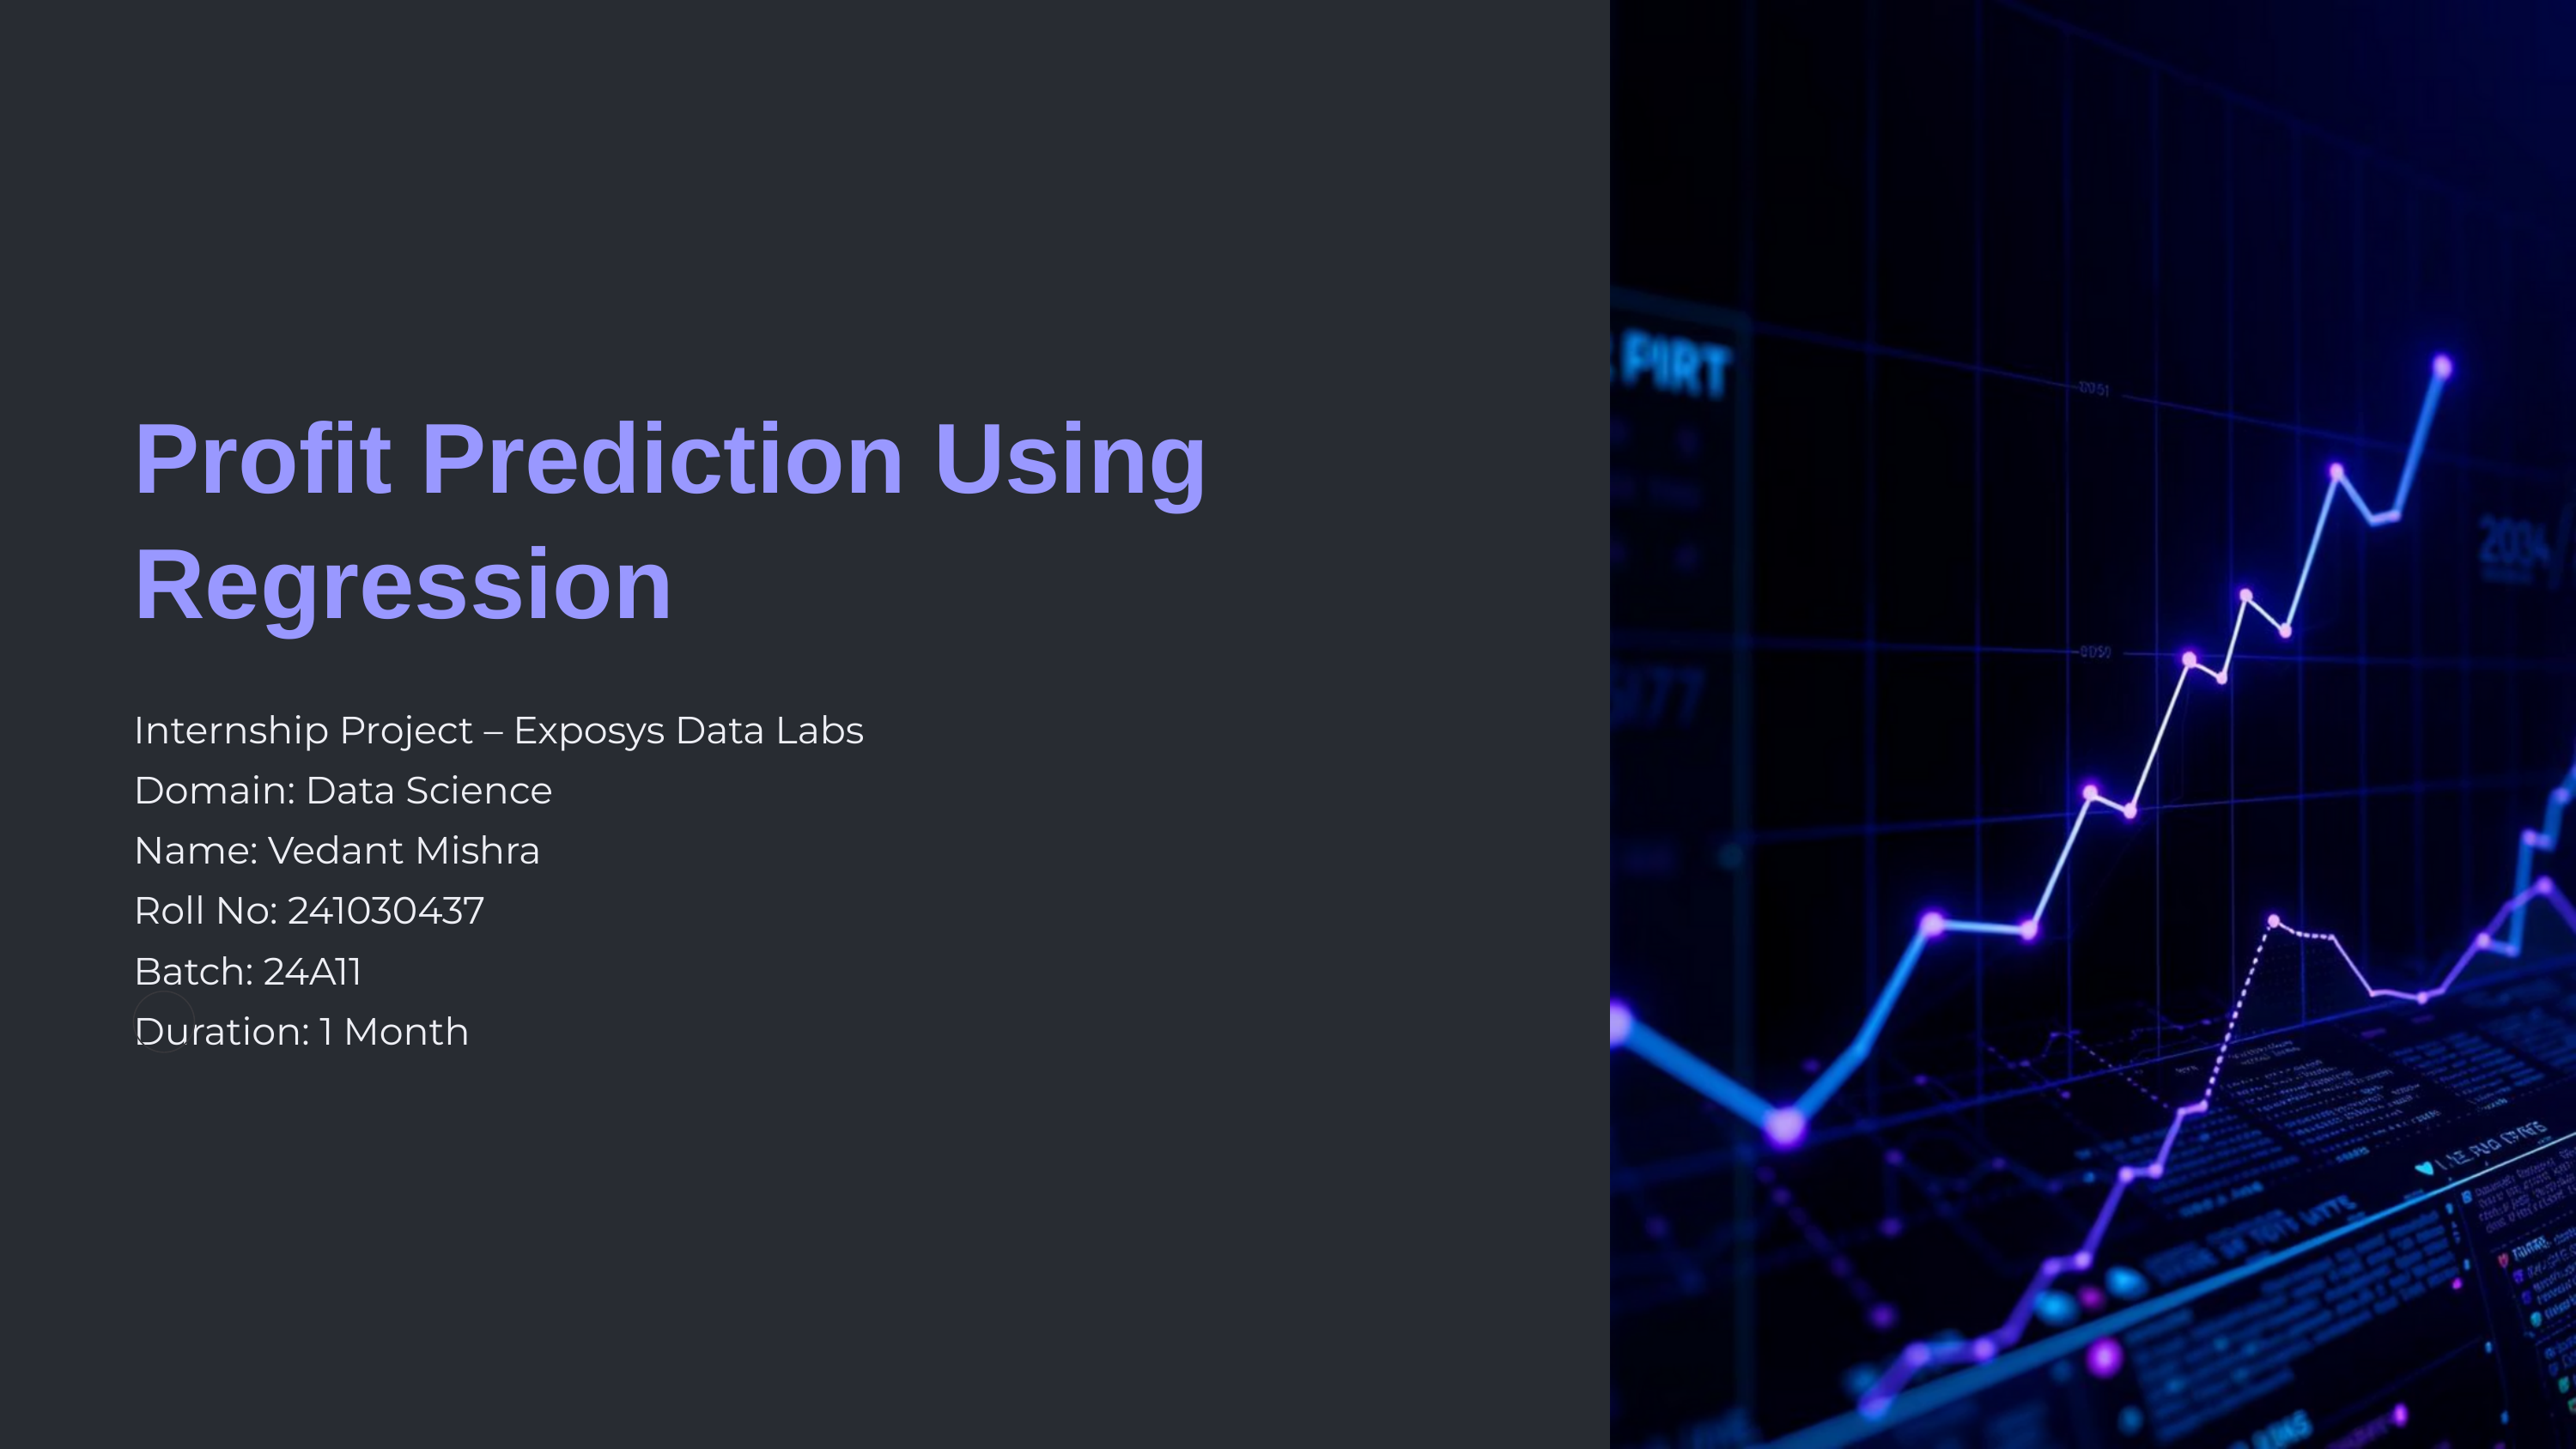

Profit Prediction Using Regression
Internship Project – Exposys Data Labs
Domain: Data Science
Name: Vedant Mishra
Roll No: 241030437
Batch: 24A11
Duration: 1 Month